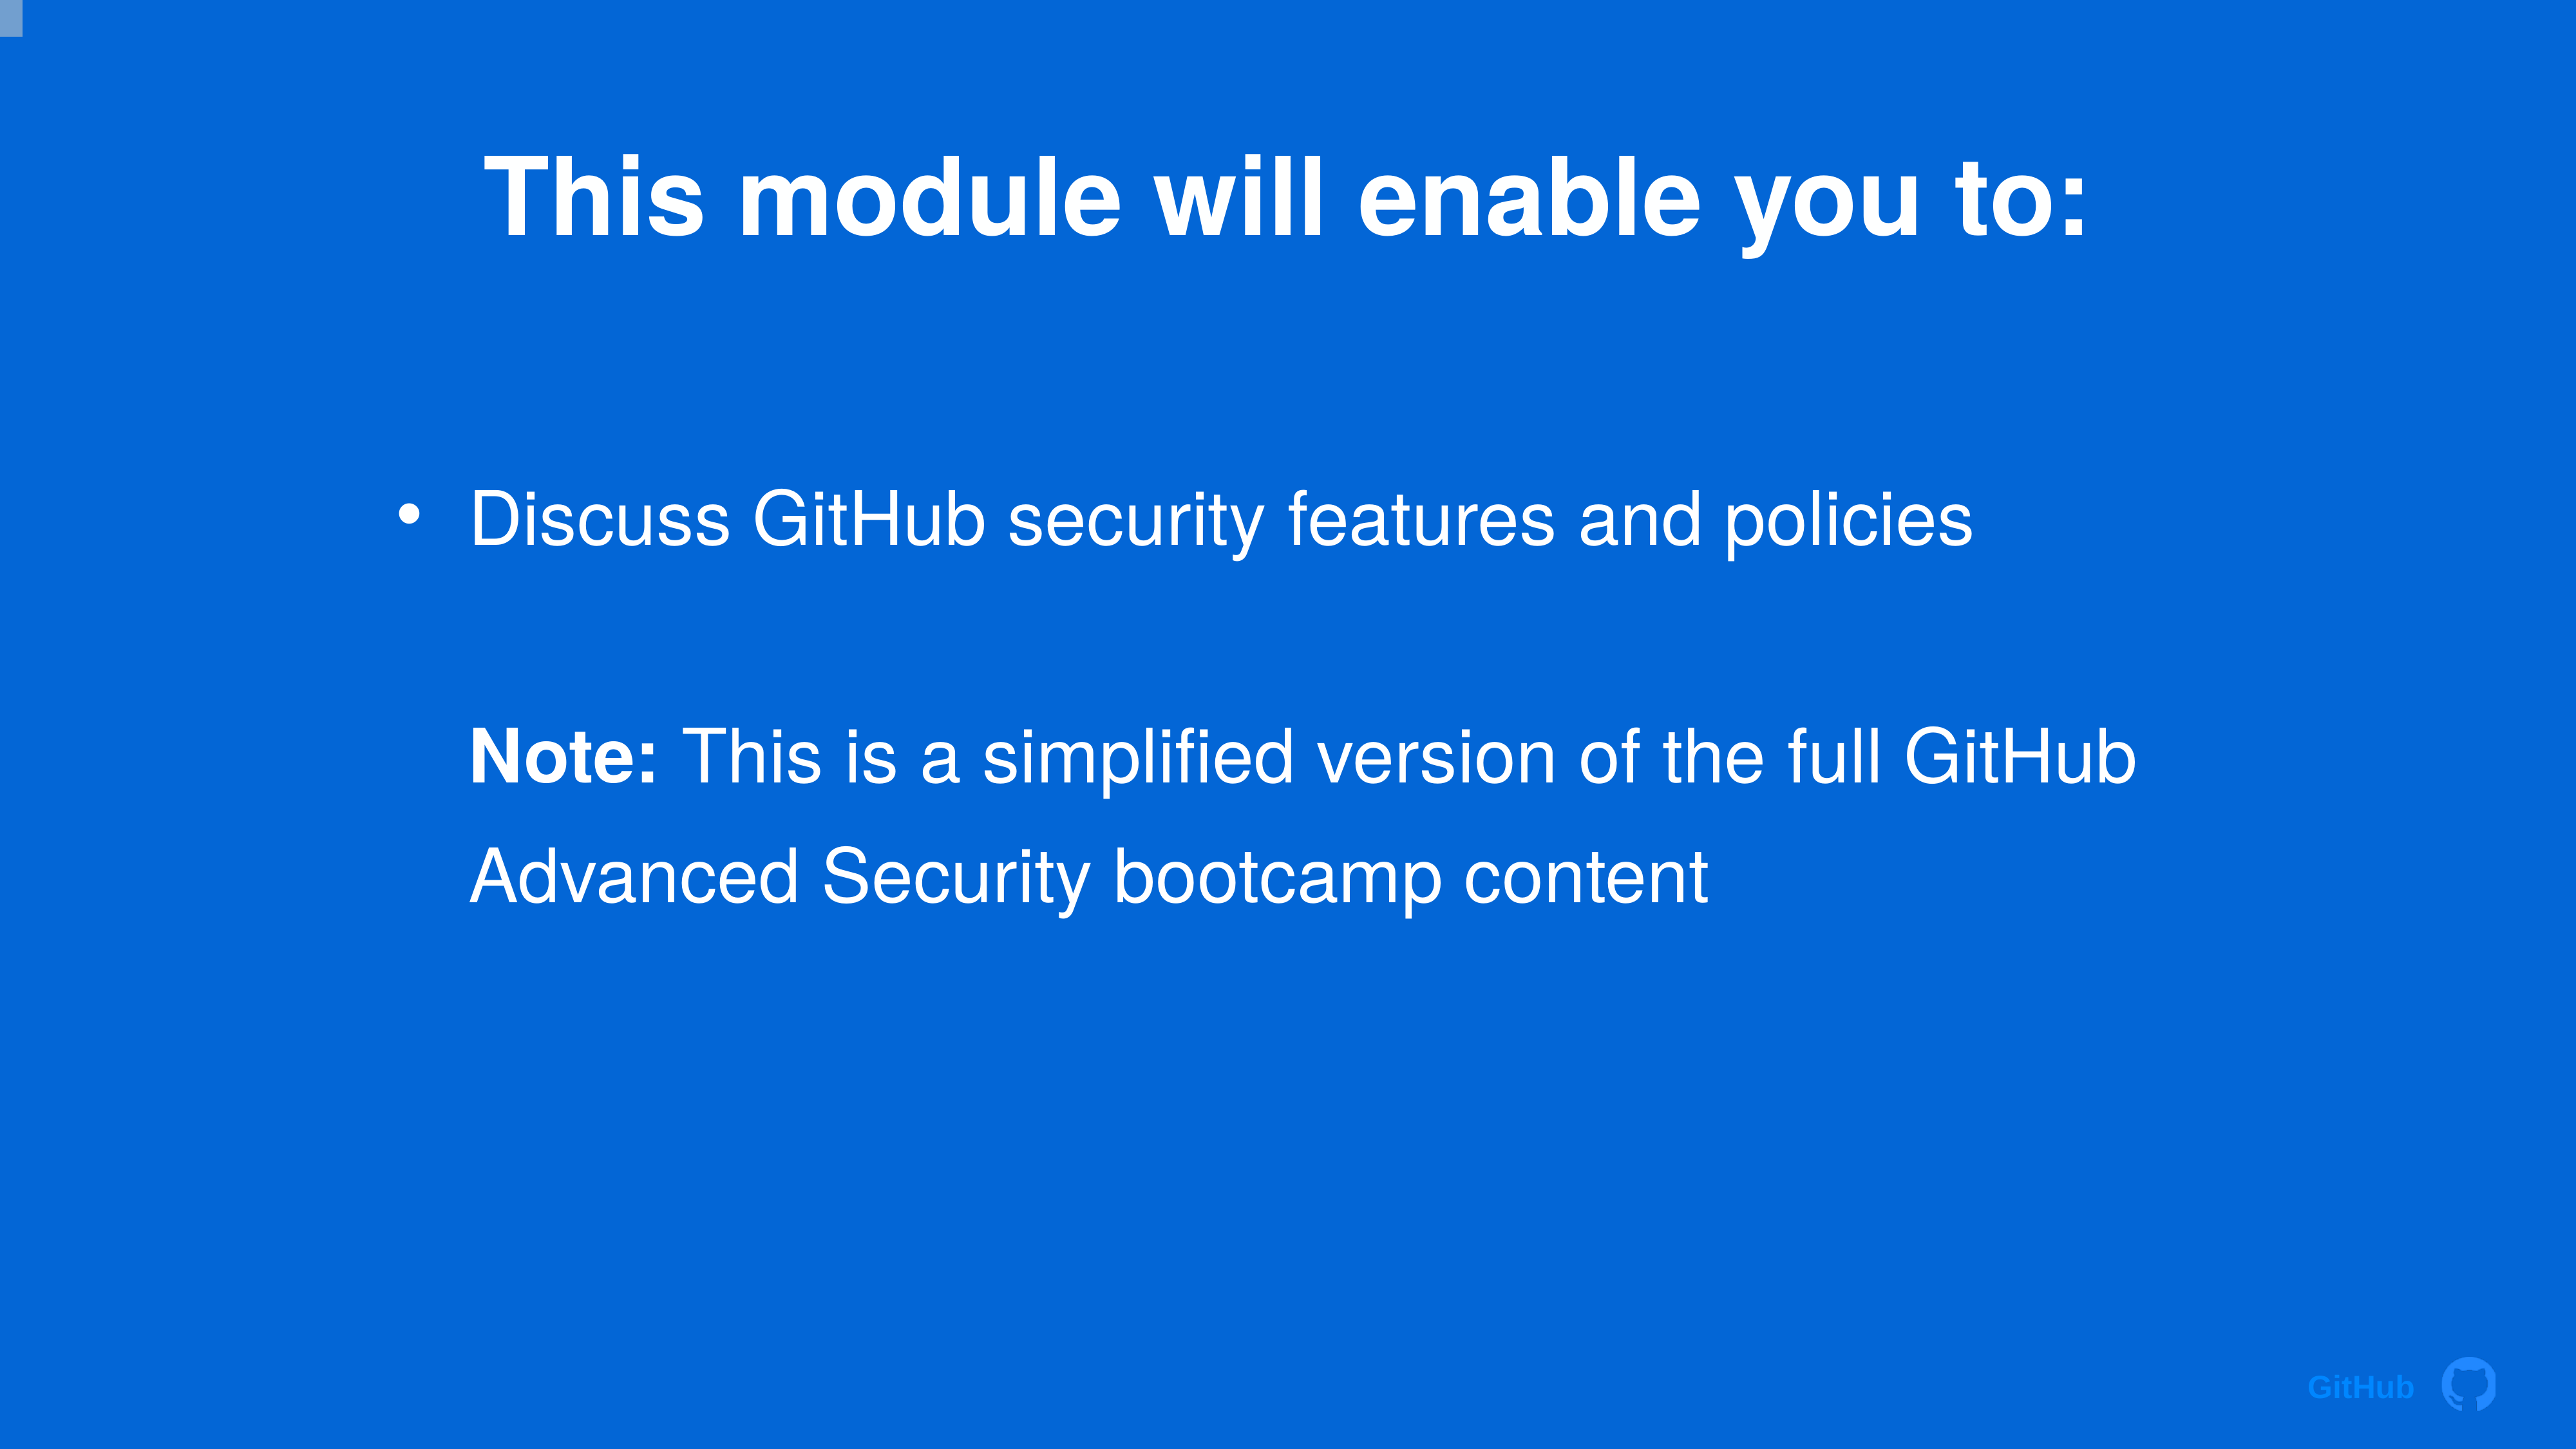

# This module will enable you to:
Discuss GitHub security features and policies
Note: This is a simplified version of the full GitHub Advanced Security bootcamp content

GitHub